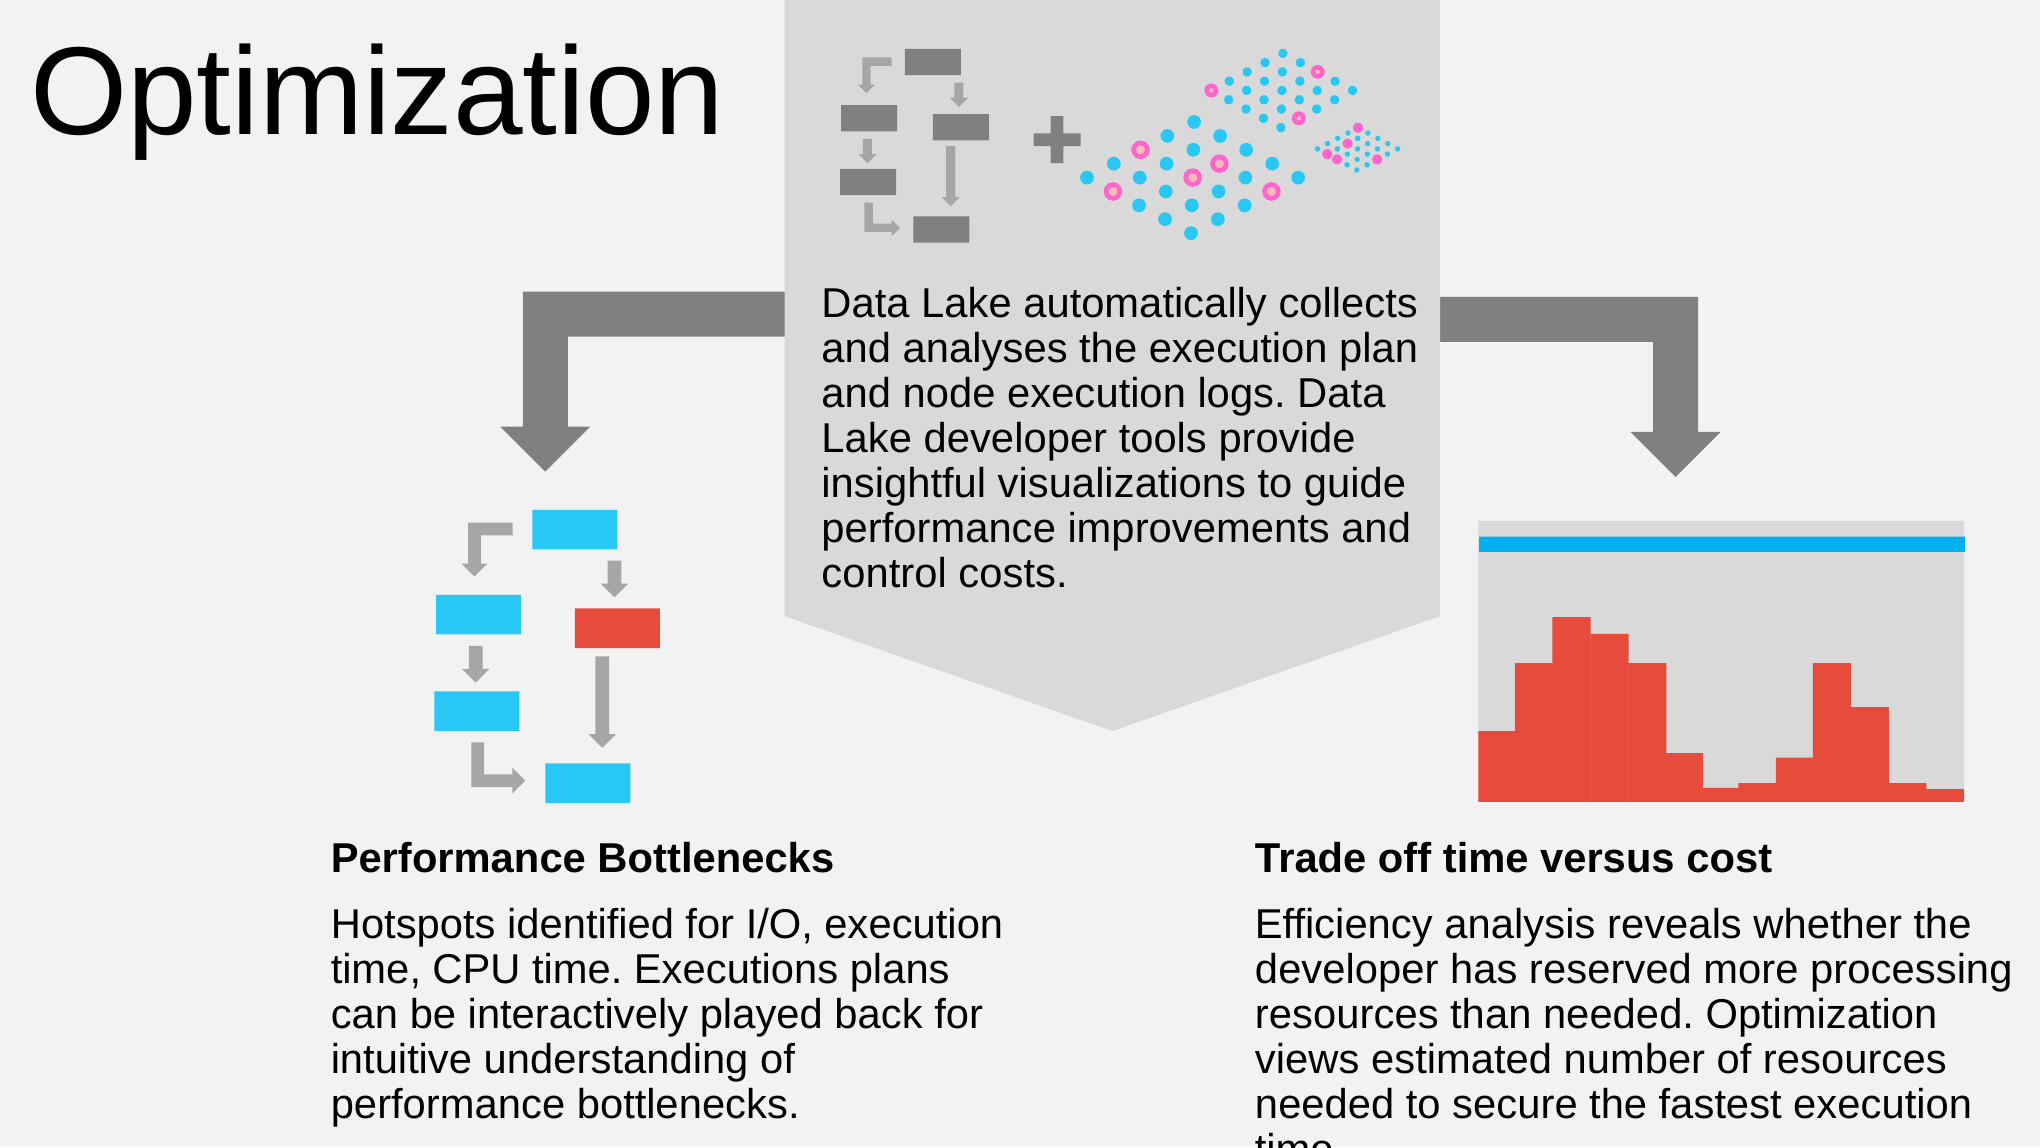

# Optimization

Data Lake automatically collects and analyses the execution plan and node execution logs. Data Lake developer tools provide insightful visualizations to guide performance improvements and control costs.

Performance Bottlenecks
Hotspots identified for I/O, execution time, CPU time. Executions plans can be interactively played back for intuitive understanding of performance bottlenecks.
Trade off time versus cost
Efficiency analysis reveals whether the developer has reserved more processing resources than needed. Optimization views estimated number of resources needed to secure the fastest execution time.